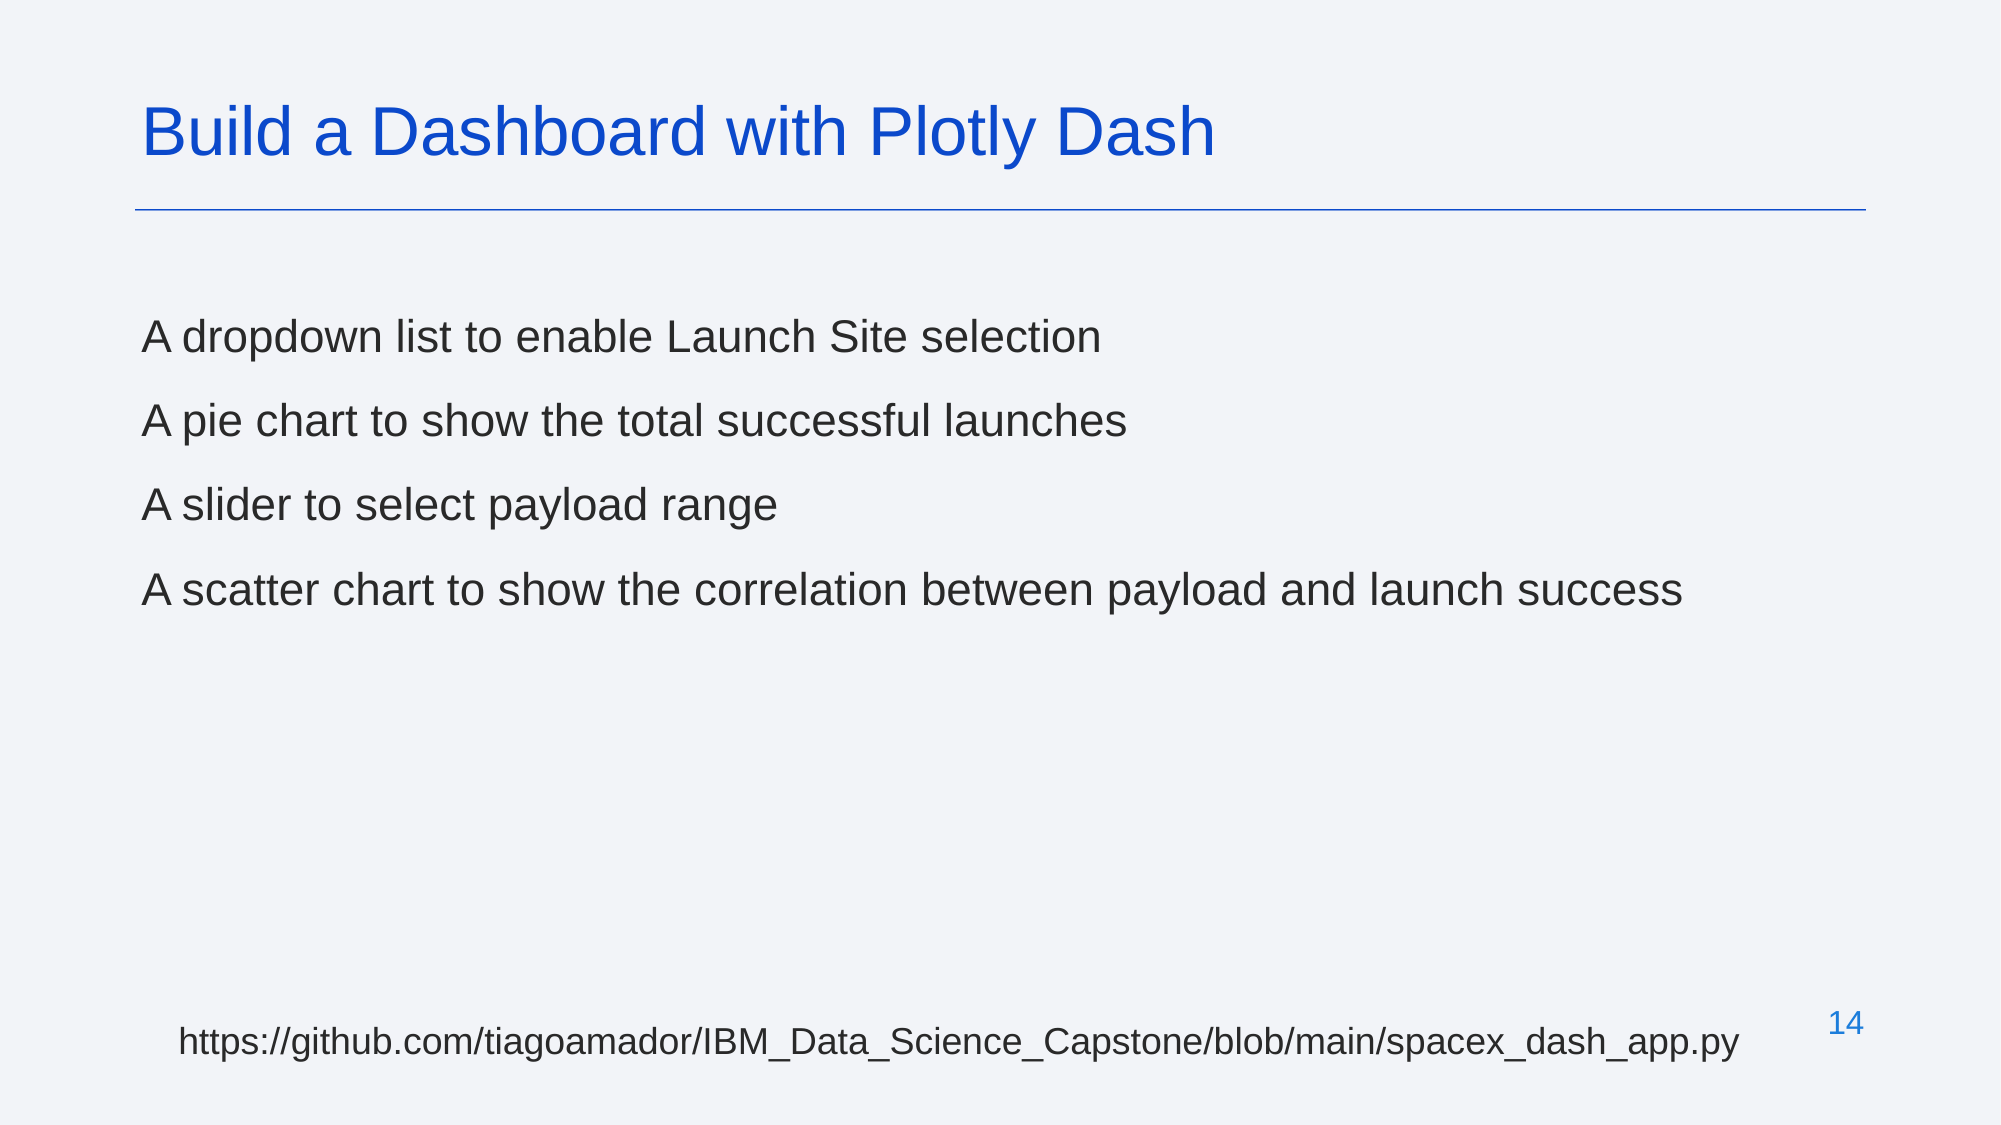

Build a Dashboard with Plotly Dash
A dropdown list to enable Launch Site selection
A pie chart to show the total successful launches
A slider to select payload range
A scatter chart to show the correlation between payload and launch success
14
https://github.com/tiagoamador/IBM_Data_Science_Capstone/blob/main/spacex_dash_app.py